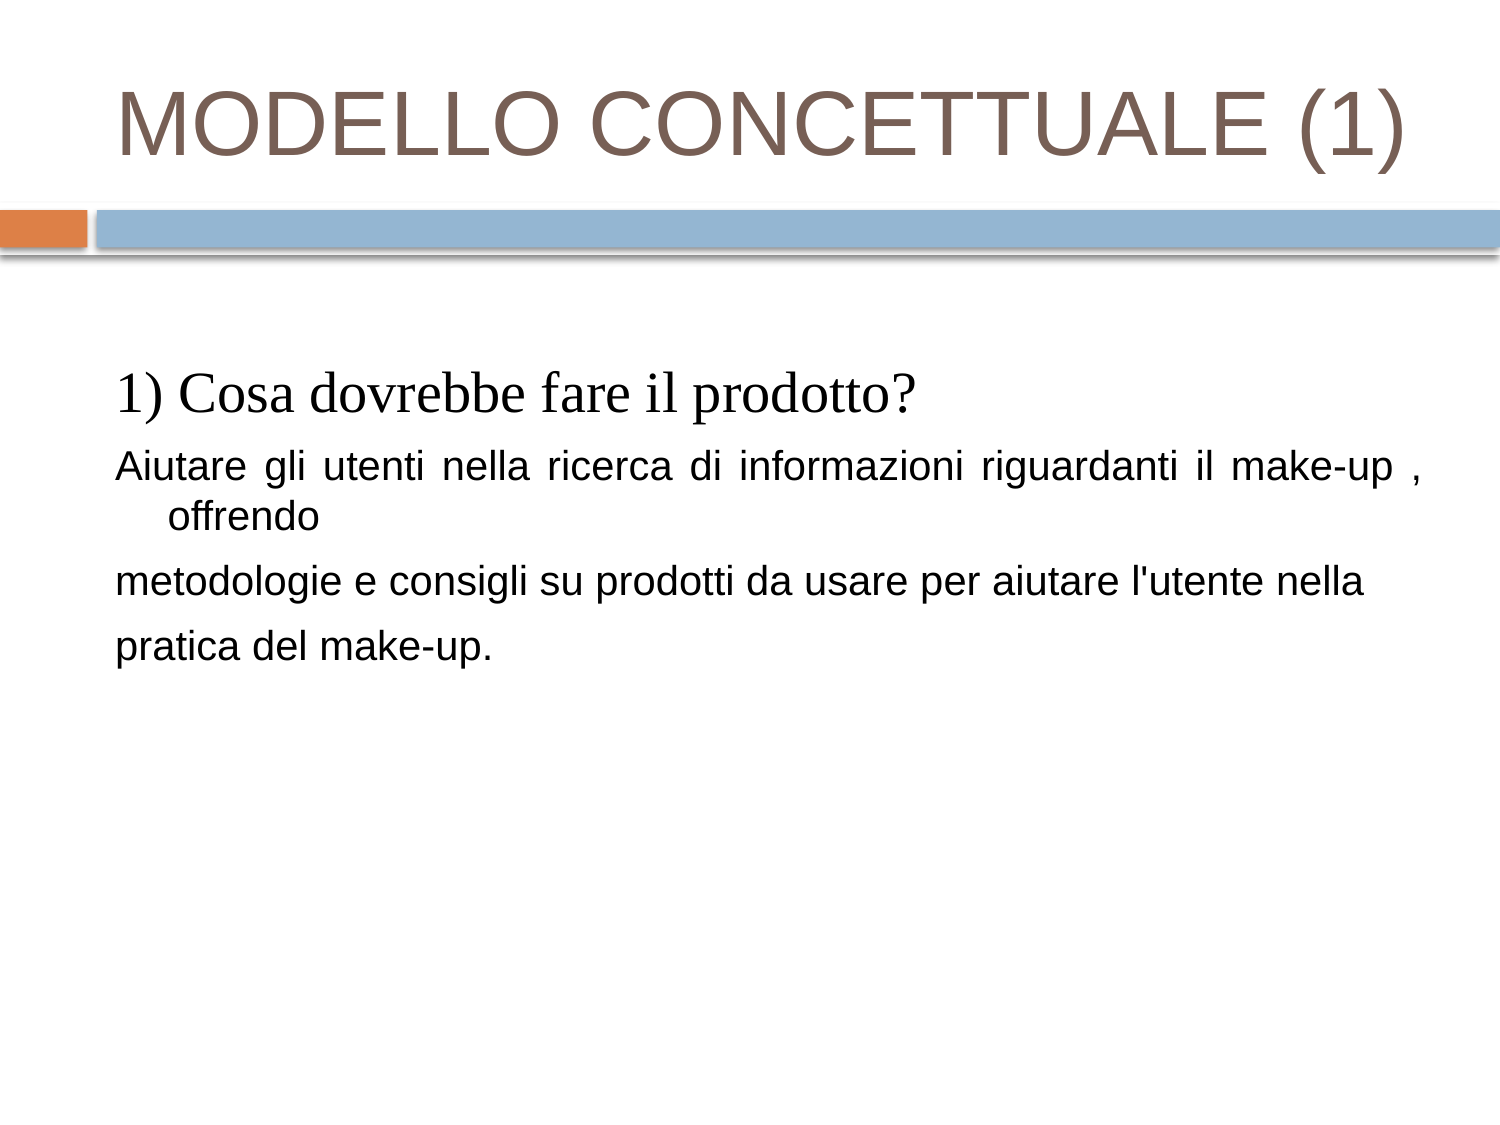

# MODELLO CONCETTUALE (1)

1) Cosa dovrebbe fare il prodotto?
Aiutare gli utenti nella ricerca di informazioni riguardanti il make-up , offrendo
metodologie e consigli su prodotti da usare per aiutare l'utente nella
pratica del make-up.